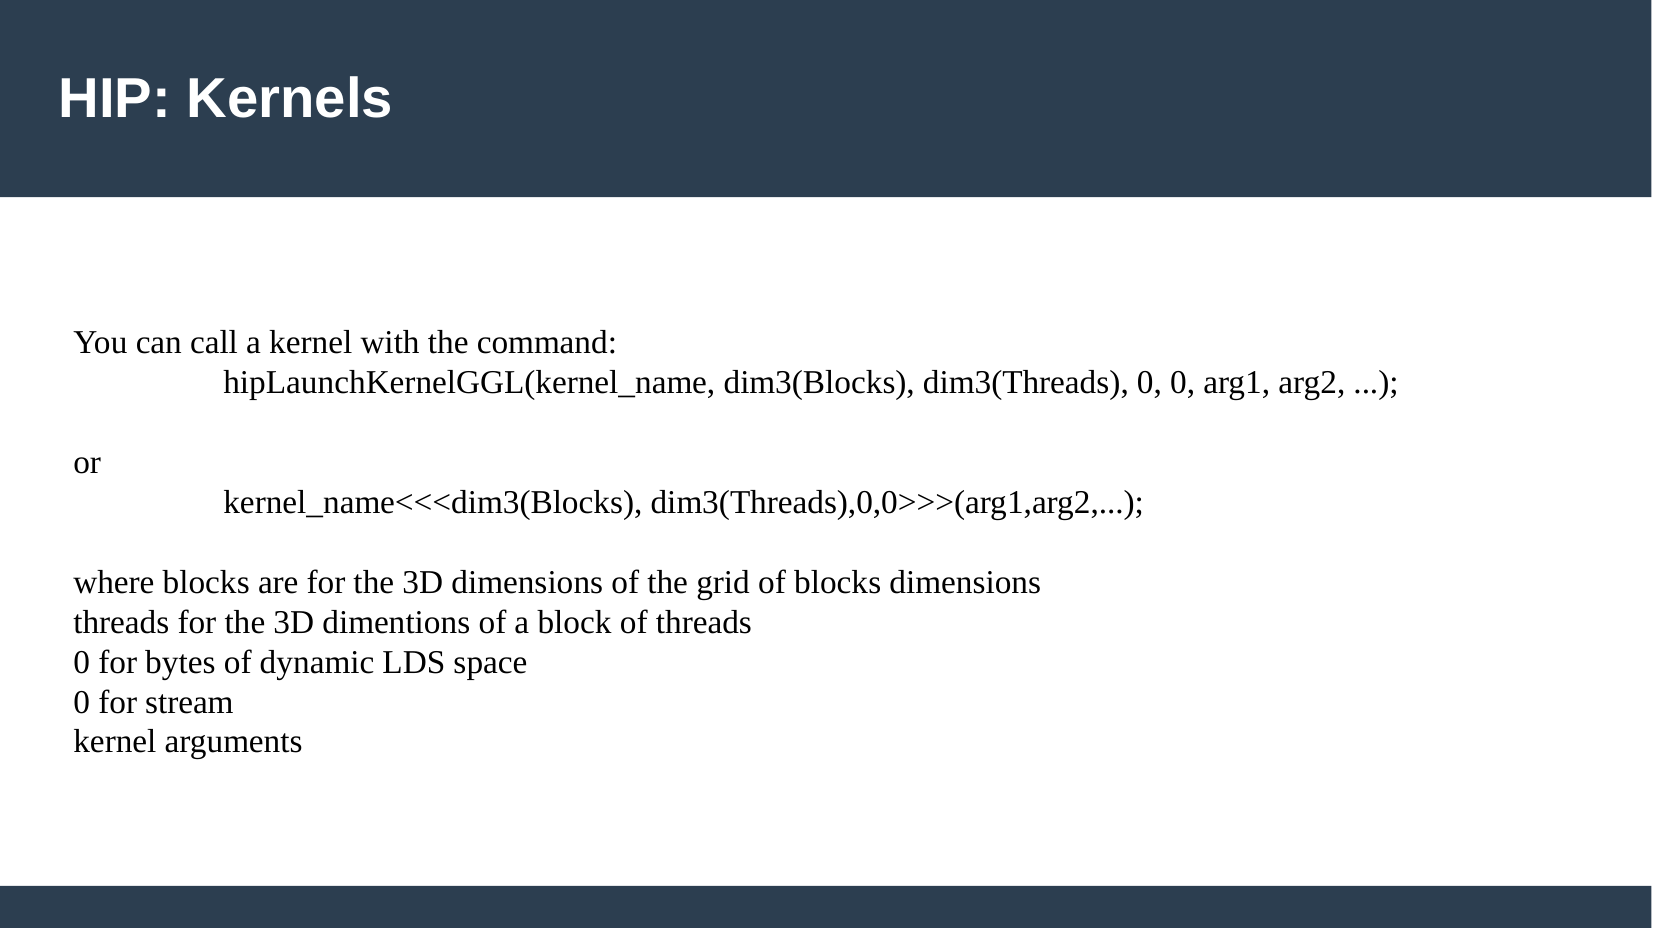

HIP: Kernels
You can call a kernel with the command:
	hipLaunchKernelGGL(kernel_name, dim3(Blocks), dim3(Threads), 0, 0, arg1, arg2, ...);

or
	kernel_name<<<dim3(Blocks), dim3(Threads),0,0>>>(arg1,arg2,...);

where blocks are for the 3D dimensions of the grid of blocks dimensions
threads for the 3D dimentions of a block of threads
0 for bytes of dynamic LDS space
0 for stream
kernel arguments